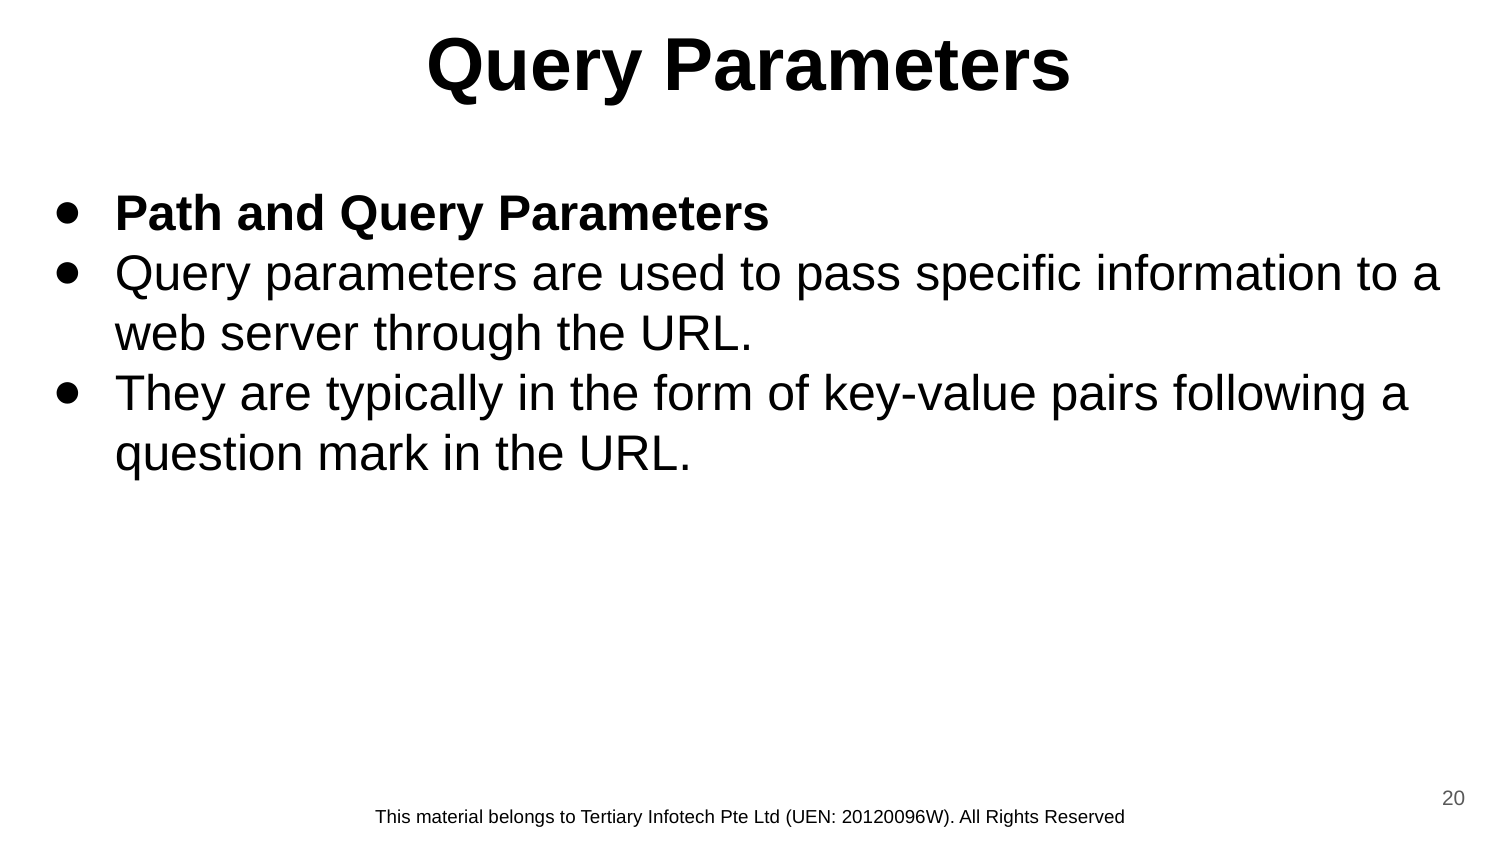

# Query Parameters

Path and Query Parameters
Query parameters are used to pass specific information to a web server through the URL.
They are typically in the form of key-value pairs following a question mark in the URL.
20